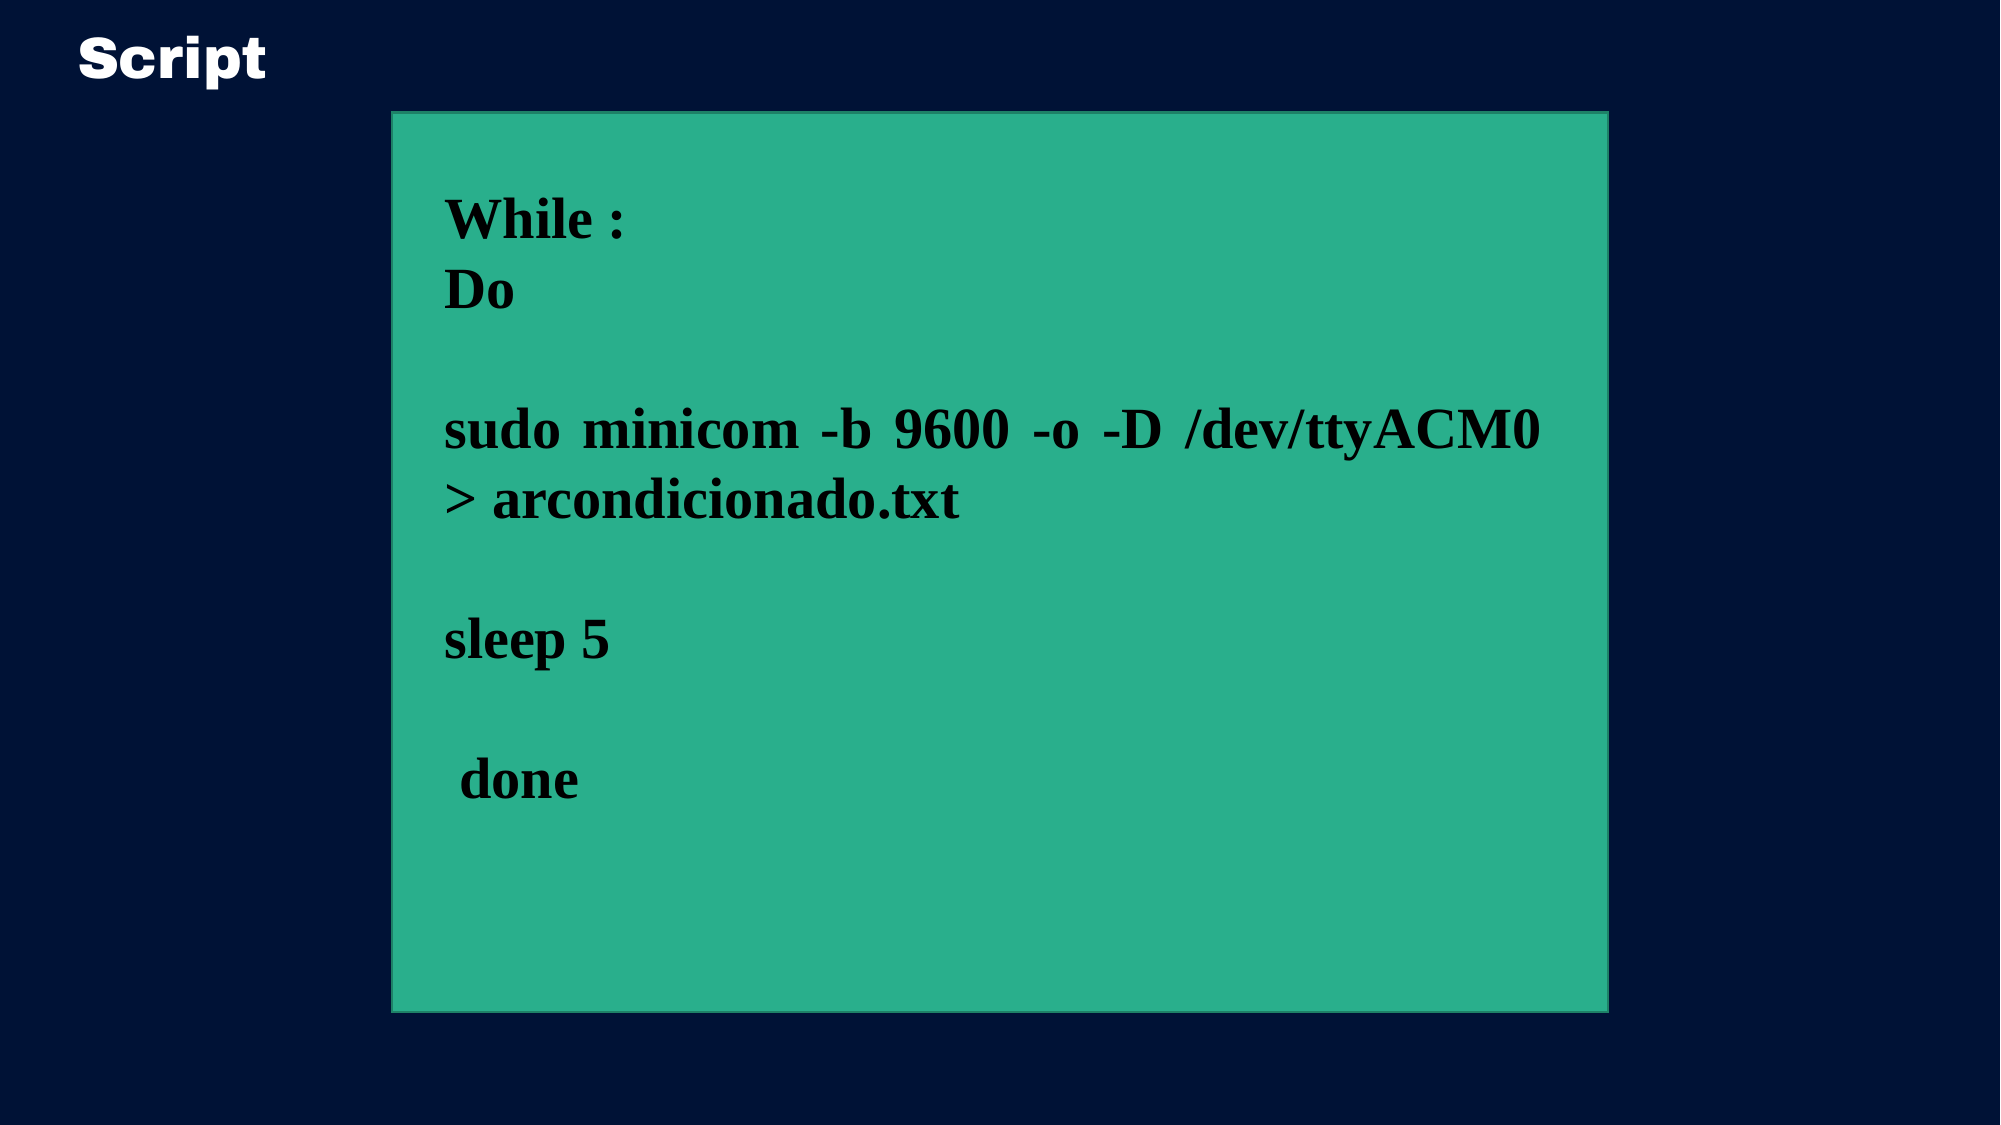

Script

While :
Do

sudo minicom -b 9600 -o -D /dev/ttyACM0 > arcondicionado.txt

sleep 5

 done